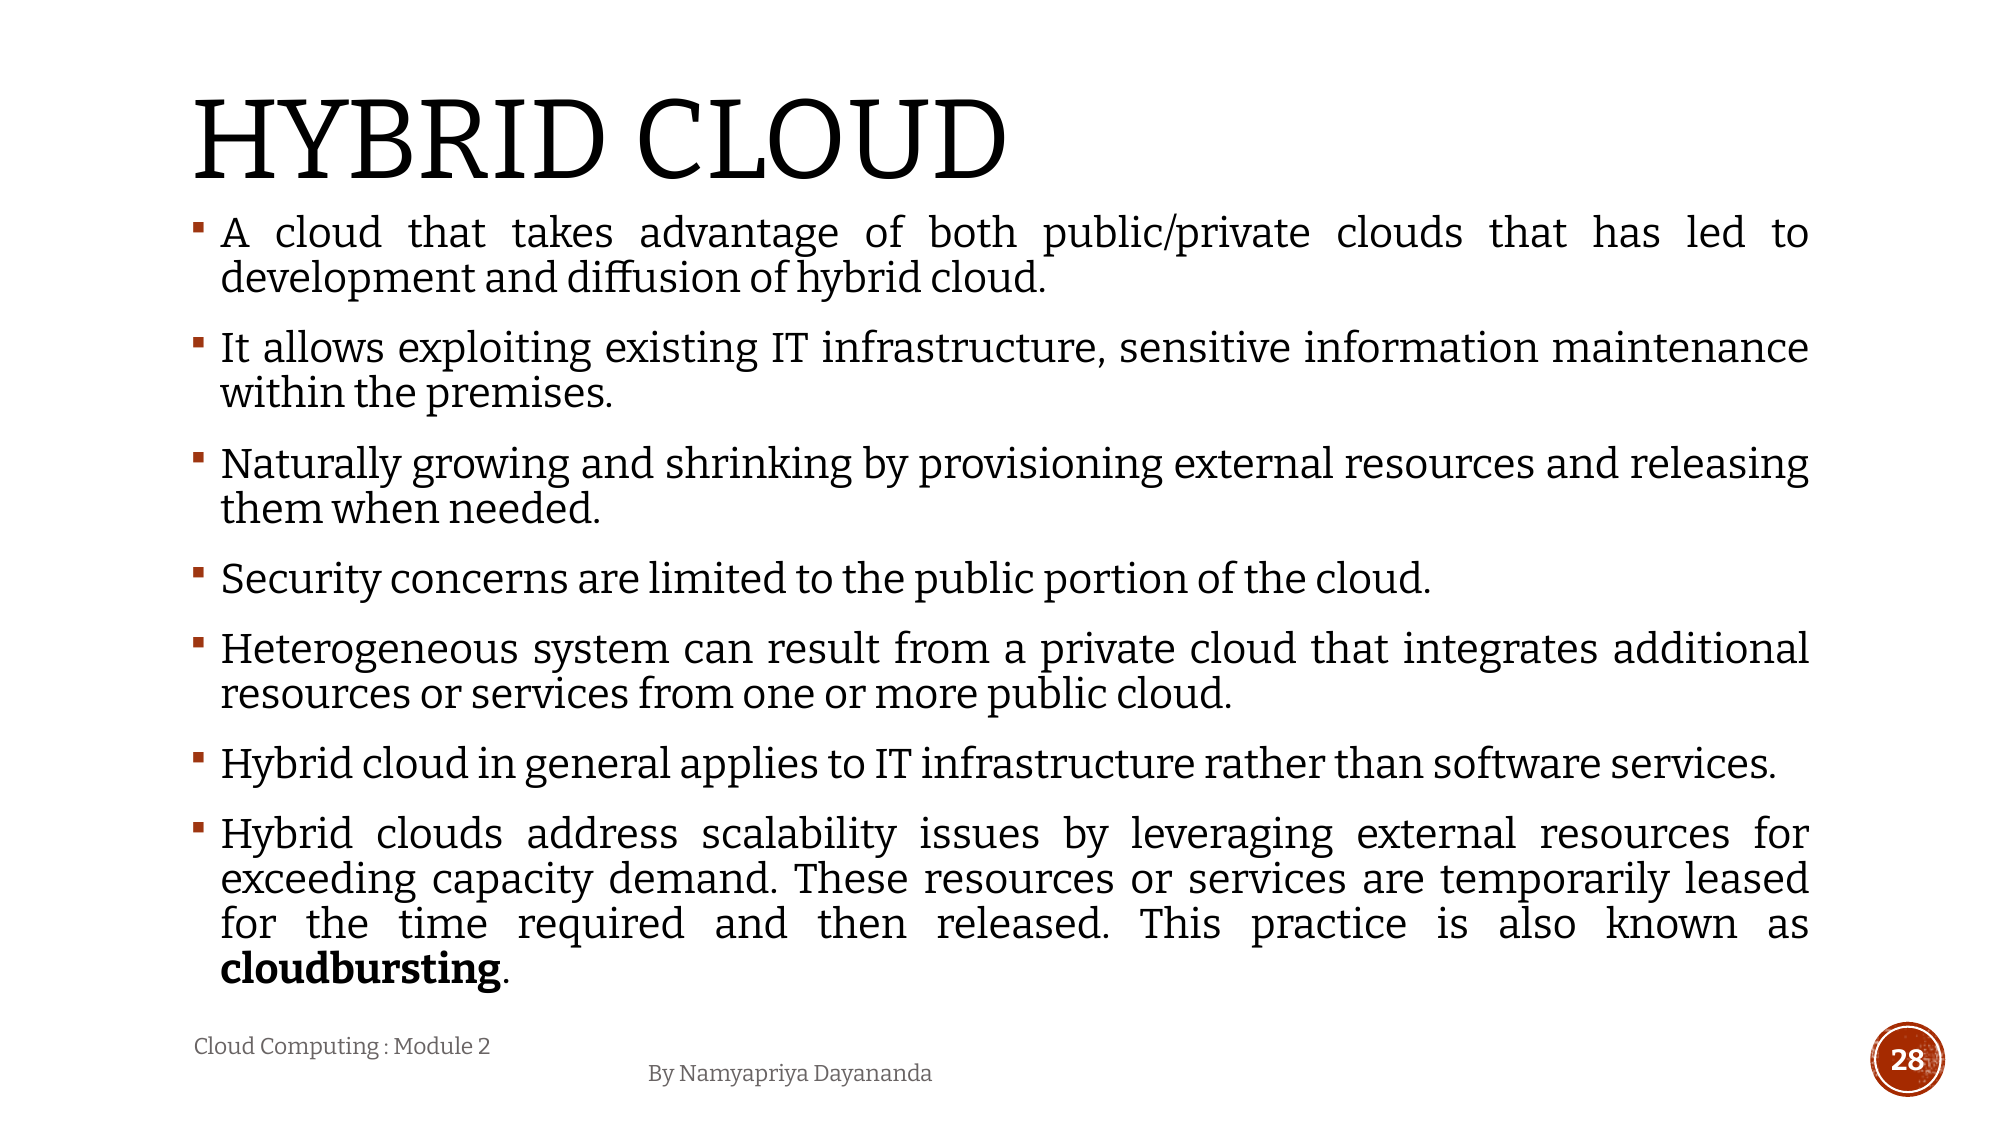

# HYBRID CLOUD
A cloud that takes advantage of both public/private clouds that has led to development and diffusion of hybrid cloud.
It allows exploiting existing IT infrastructure, sensitive information maintenance within the premises.
Naturally growing and shrinking by provisioning external resources and releasing them when needed.
Security concerns are limited to the public portion of the cloud.
Heterogeneous system can result from a private cloud that integrates additional resources or services from one or more public cloud.
Hybrid cloud in general applies to IT infrastructure rather than software services.
Hybrid clouds address scalability issues by leveraging external resources for exceeding capacity demand. These resources or services are temporarily leased for the time required and then released. This practice is also known as cloudbursting.
Cloud Computing : Module 2                                                  										 By Namyapriya Dayananda
28